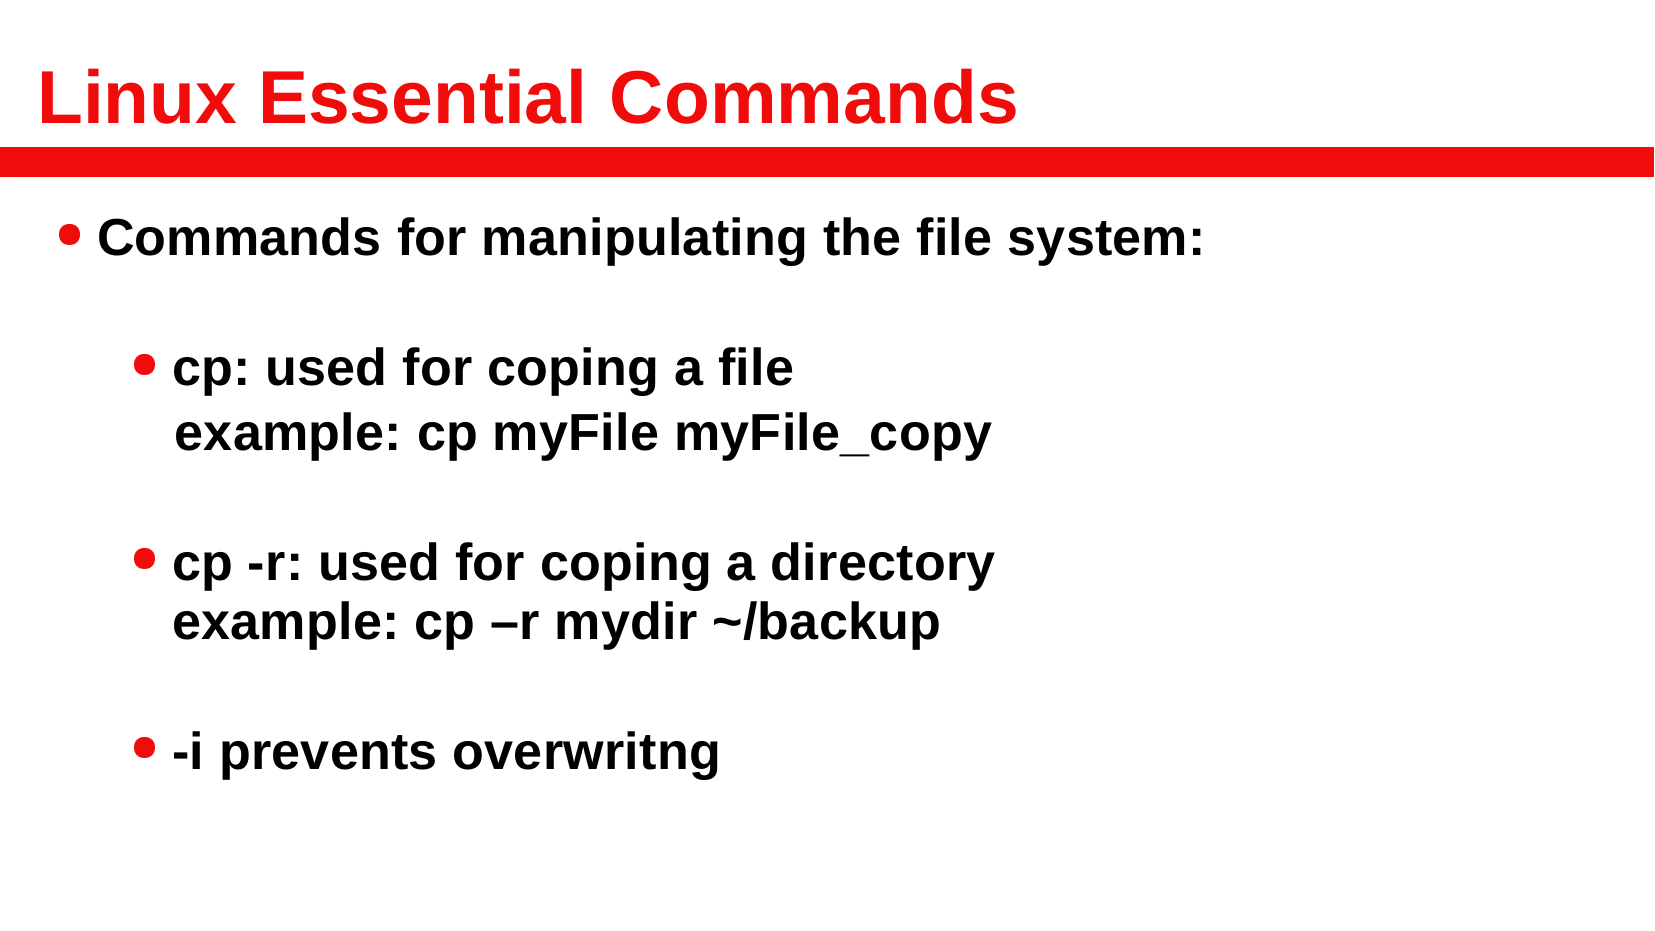

# Linux Essential Commands

Commands for manipulating the file system:

cp: used for coping a file
   example: cp myFile myFile_copy

cp -r: used for coping a directory
example: cp –r mydir ~/backup

-i prevents overwritng